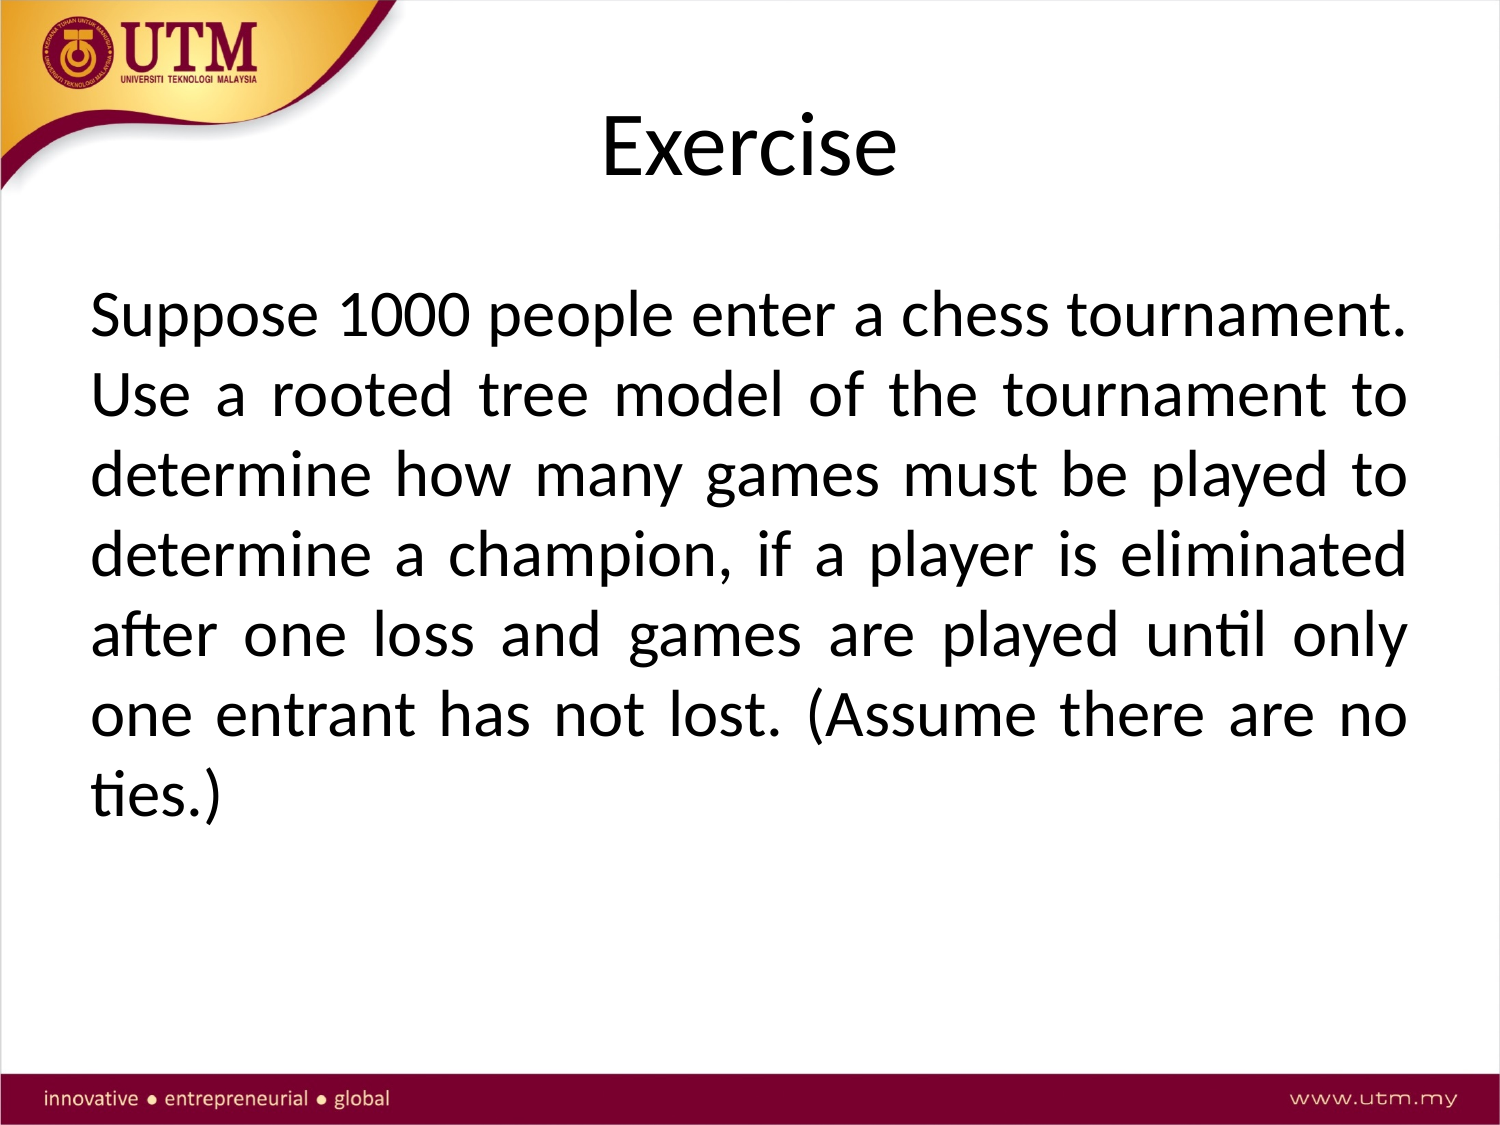

# Exercise
Suppose 1000 people enter a chess tournament. Use a rooted tree model of the tournament to determine how many games must be played to determine a champion, if a player is eliminated after one loss and games are played until only one entrant has not lost. (Assume there are no ties.)